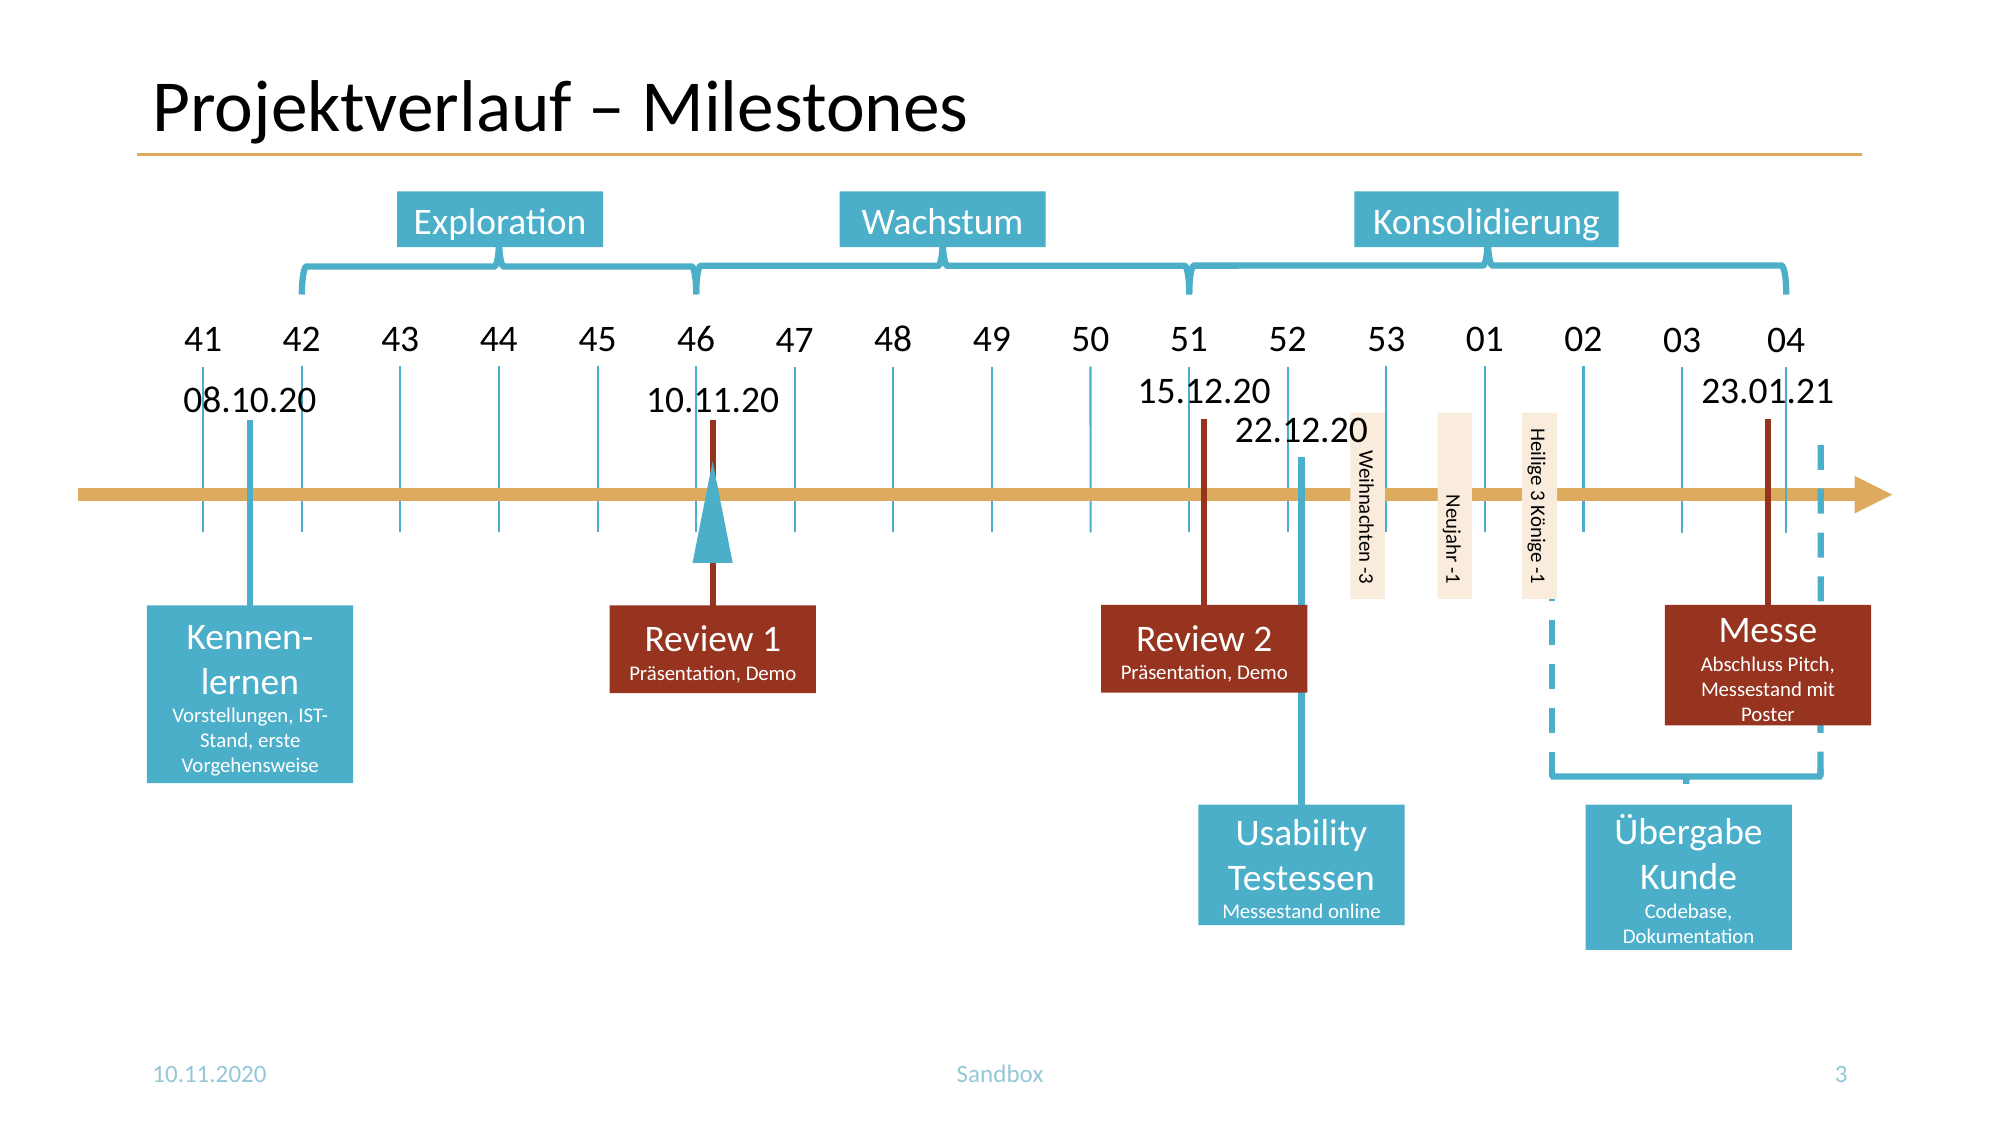

# Projektverlauf – Milestones

Exploration
Wachstum
Konsolidierung
42
43
44
45
46
53
01
02
48
49
50
51
52
41
47
03
04
15.12.20
23.01.21
08.10.20
10.11.20
22.12.20
Weihnachten -3
Neujahr -1
Heilige 3 Könige -1

Review 2
Präsentation, Demo
Messe
Abschluss Pitch, Messestand mit Poster
Kennen-lernen
Vorstellungen, IST-Stand, erste Vorgehensweise
Review 1
Präsentation, Demo

Übergabe Kunde
Codebase, Dokumentation
Usability Testessen
Messestand online
10.11.2020
Sandbox
3